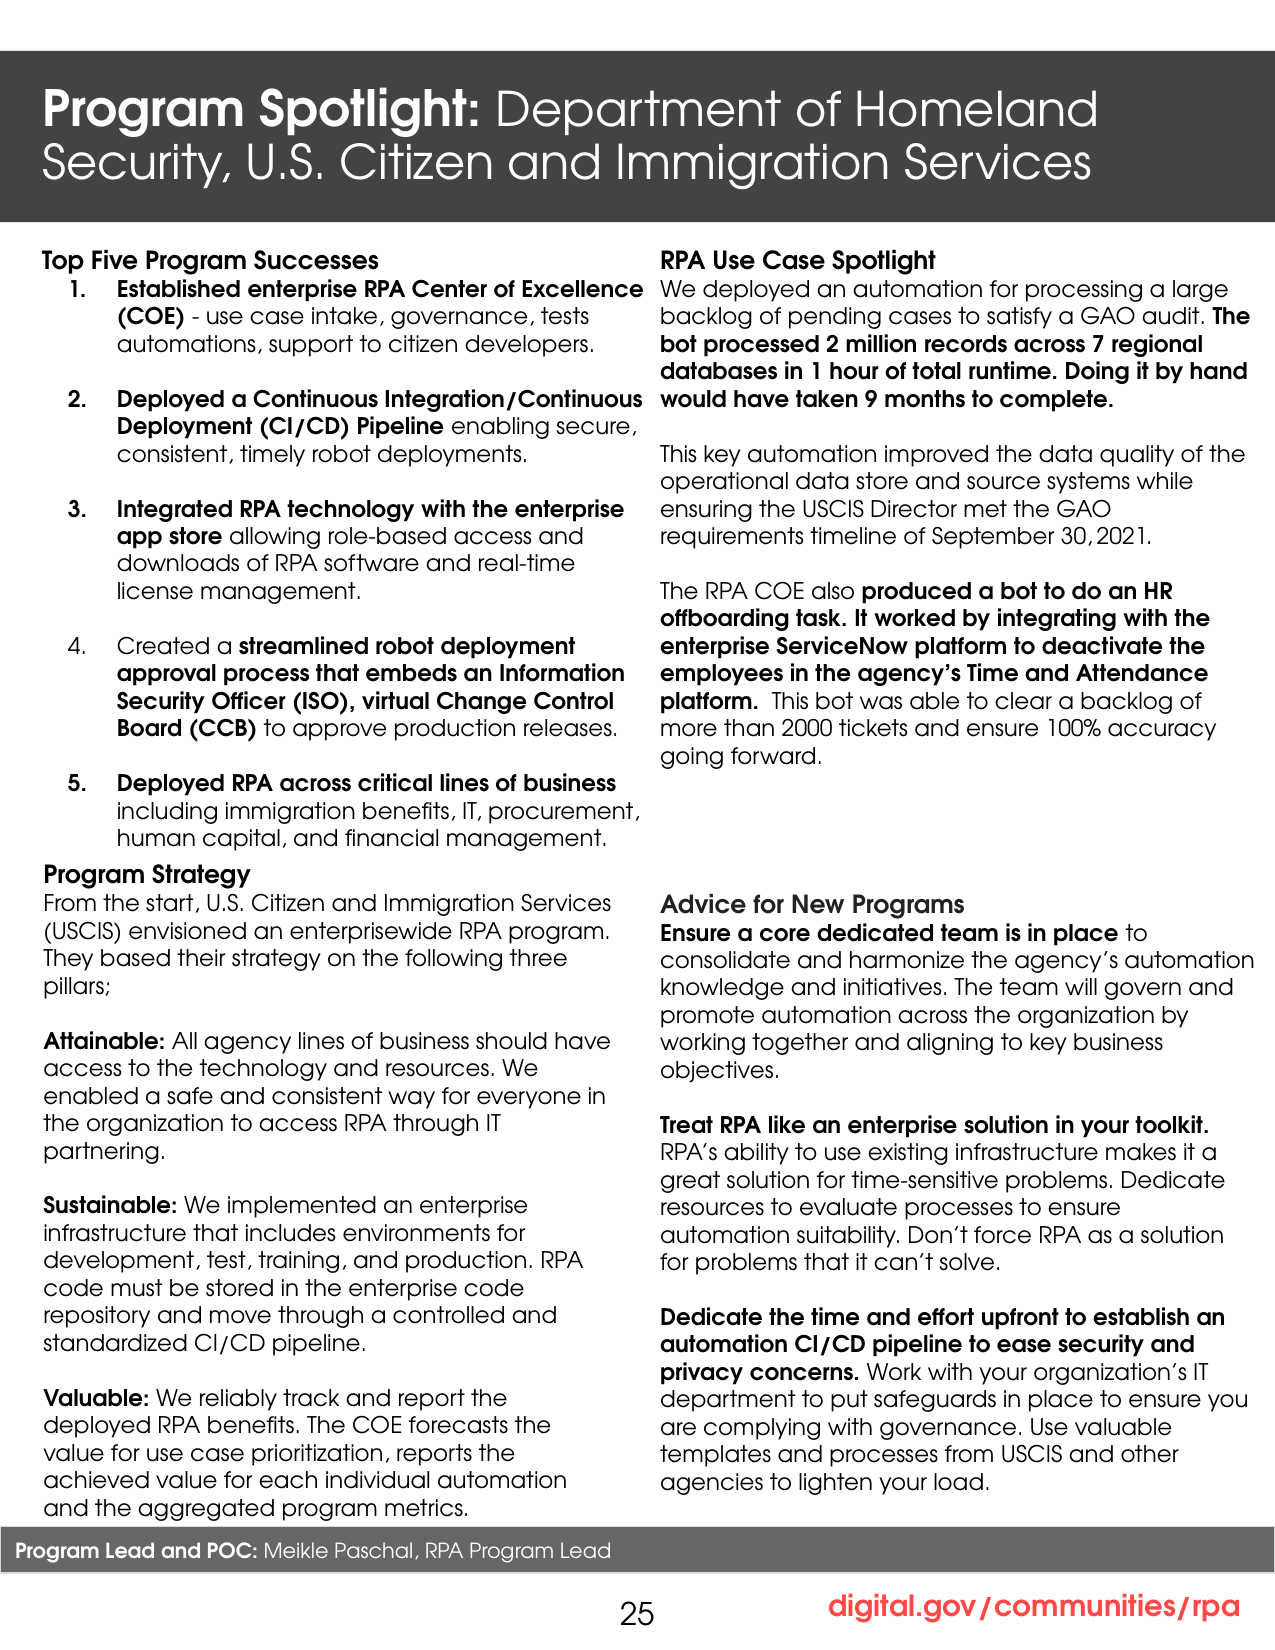

Program Spotlight: Department of Homeland Security, U.S. Citizen and Immigration Services
Top Five Program Successes
Established enterprise RPA Center of Excellence (COE) - use case intake, governance, tests automations, support to citizen developers.

Deployed a Continuous Integration/Continuous Deployment (CI/CD) Pipeline enabling secure, consistent, timely robot deployments.

Integrated RPA technology with the enterprise app store allowing role-based access and downloads of RPA software and real-time license management.

Created a streamlined robot deployment approval process that embeds an Information Security Officer (ISO), virtual Change Control Board (CCB) to approve production releases.

Deployed RPA across critical lines of business including immigration benefits, IT, procurement, human capital, and financial management.
RPA Use Case Spotlight
We deployed an automation for processing a large backlog of pending cases to satisfy a GAO audit. The bot processed 2 million records across 7 regional databases in 1 hour of total runtime. Doing it by hand would have taken 9 months to complete.

This key automation improved the data quality of the operational data store and source systems while ensuring the USCIS Director met the GAO requirements timeline of September 30, 2021.

The RPA COE also produced a bot to do an HR offboarding task. It worked by integrating with the enterprise ServiceNow platform to deactivate the employees in the agency’s Time and Attendance platform.  This bot was able to clear a backlog of more than 2000 tickets and ensure 100% accuracy going forward.

Program Strategy
From the start, U.S. Citizen and Immigration Services (USCIS) envisioned an enterprisewide RPA program. They based their strategy on the following three pillars;

Attainable: All agency lines of business should have access to the technology and resources. We enabled a safe and consistent way for everyone in the organization to access RPA through IT partnering.

Sustainable: We implemented an enterprise infrastructure that includes environments for development, test, training, and production. RPA code must be stored in the enterprise code repository and move through a controlled and standardized CI/CD pipeline.

Valuable: We reliably track and report the deployed RPA benefits. The COE forecasts the value for use case prioritization, reports the achieved value for each individual automation and the aggregated program metrics.

Advice for New Programs
Ensure a core dedicated team is in place to consolidate and harmonize the agency’s automation knowledge and initiatives. The team will govern and promote automation across the organization by working together and aligning to key business objectives.

Treat RPA like an enterprise solution in your toolkit. RPA’s ability to use existing infrastructure makes it a great solution for time-sensitive problems. Dedicate resources to evaluate processes to ensure automation suitability. Don’t force RPA as a solution for problems that it can’t solve.

Dedicate the time and effort upfront to establish an automation CI/CD pipeline to ease security and privacy concerns. Work with your organization’s IT department to put safeguards in place to ensure you are complying with governance. Use valuable templates and processes from USCIS and other agencies to lighten your load.

Program Lead and POC: Meikle Paschal, RPA Program Lead
digital.gov/communities/rpa
25